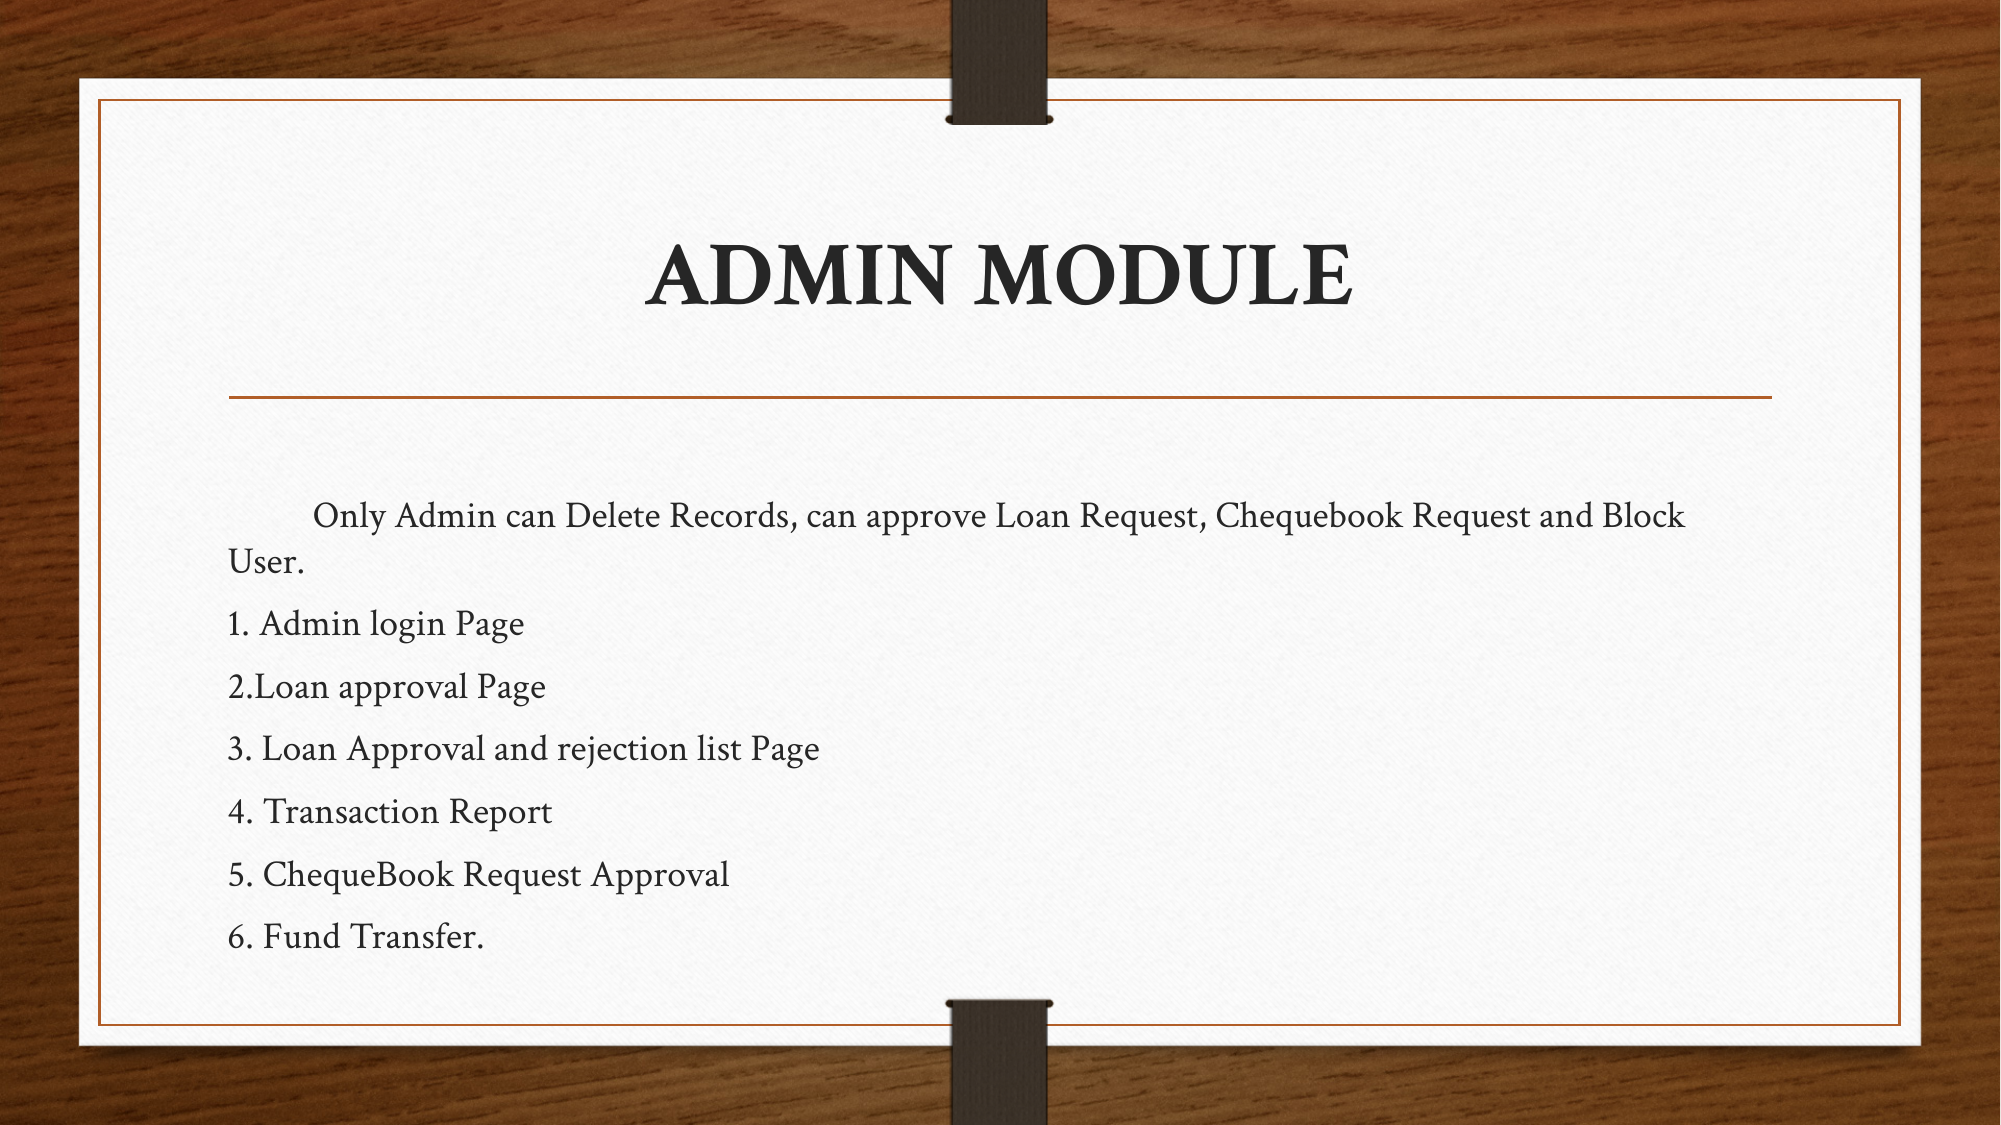

# ADMIN MODULE

          Only Admin can Delete Records, can approve Loan Request, Chequebook Request and Block User.
1. Admin login Page
2.Loan approval Page
3. Loan Approval and rejection list Page
4. Transaction Report
5. ChequeBook Request Approval
6. Fund Transfer.